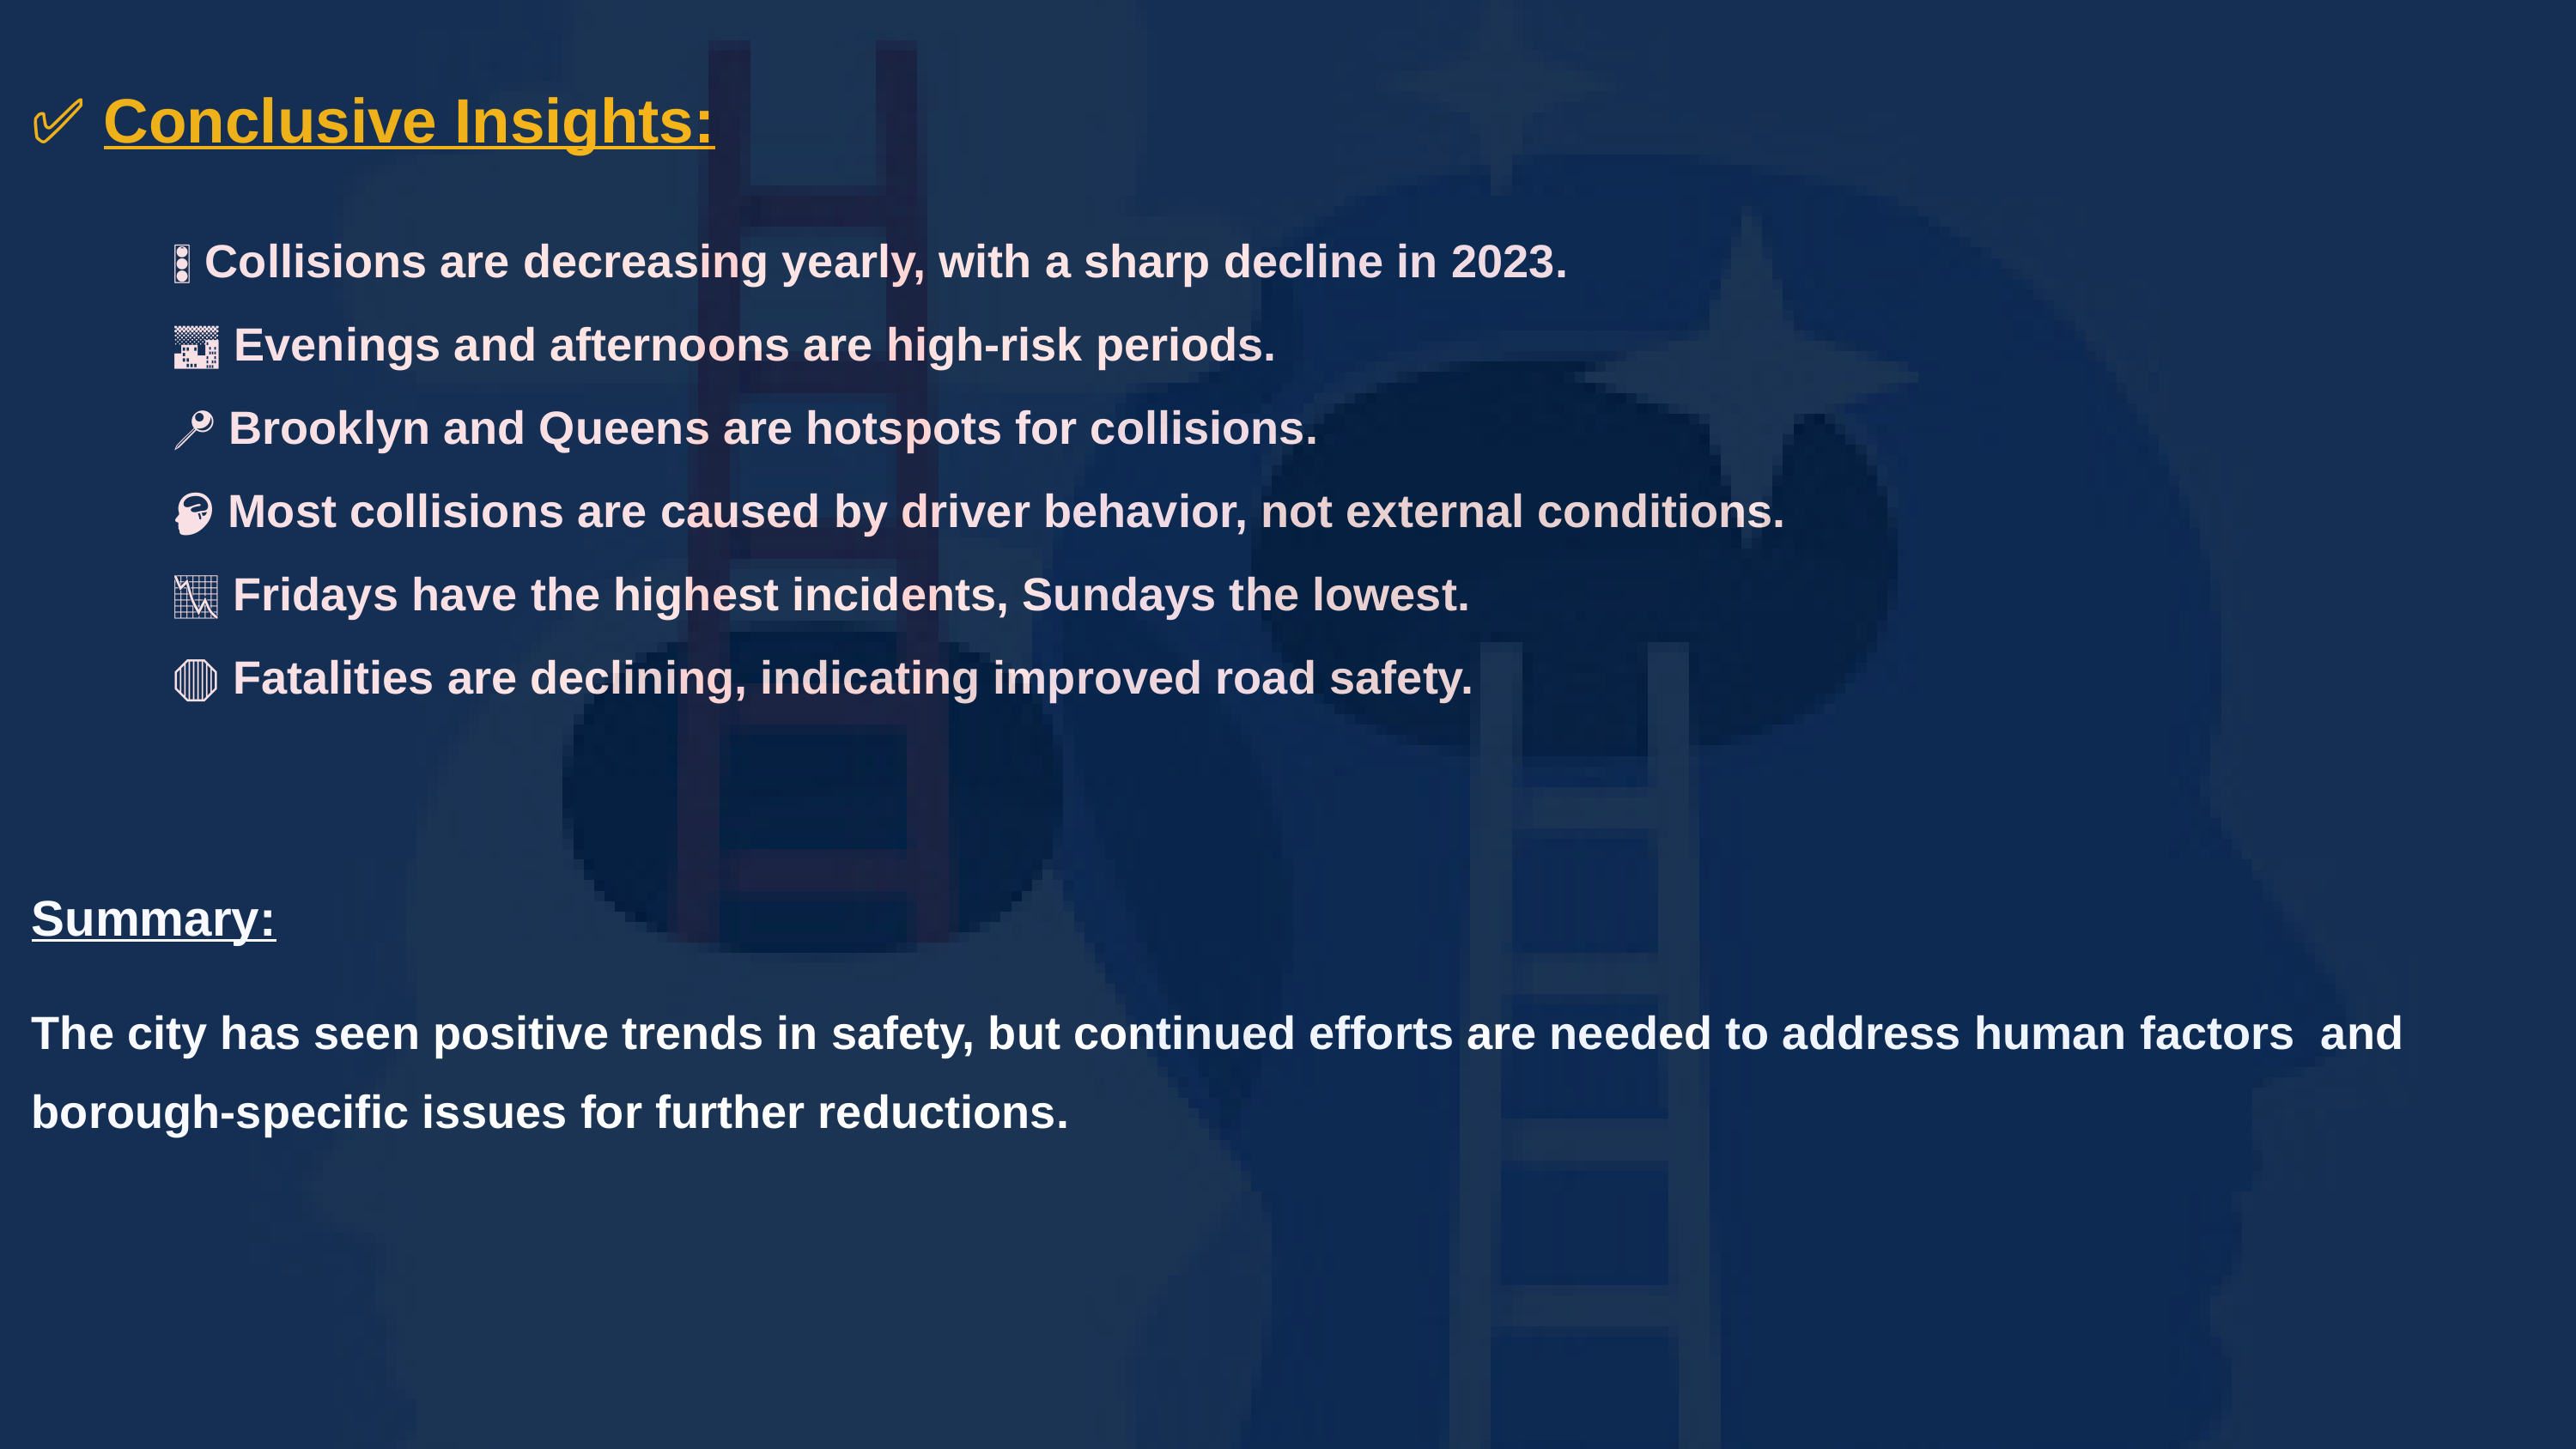

✅ Conclusive Insights:

           🚦 Collisions are decreasing yearly, with a sharp decline in 2023.
           🌆 Evenings and afternoons are high-risk periods.
           📍 Brooklyn and Queens are hotspots for collisions.
           🧠 Most collisions are caused by driver behavior, not external conditions.
           📉 Fridays have the highest incidents, Sundays the lowest.
           🛑 Fatalities are declining, indicating improved road safety.

Summary:

The city has seen positive trends in safety, but continued efforts are needed to address human factors  and borough-specific issues for further reductions.